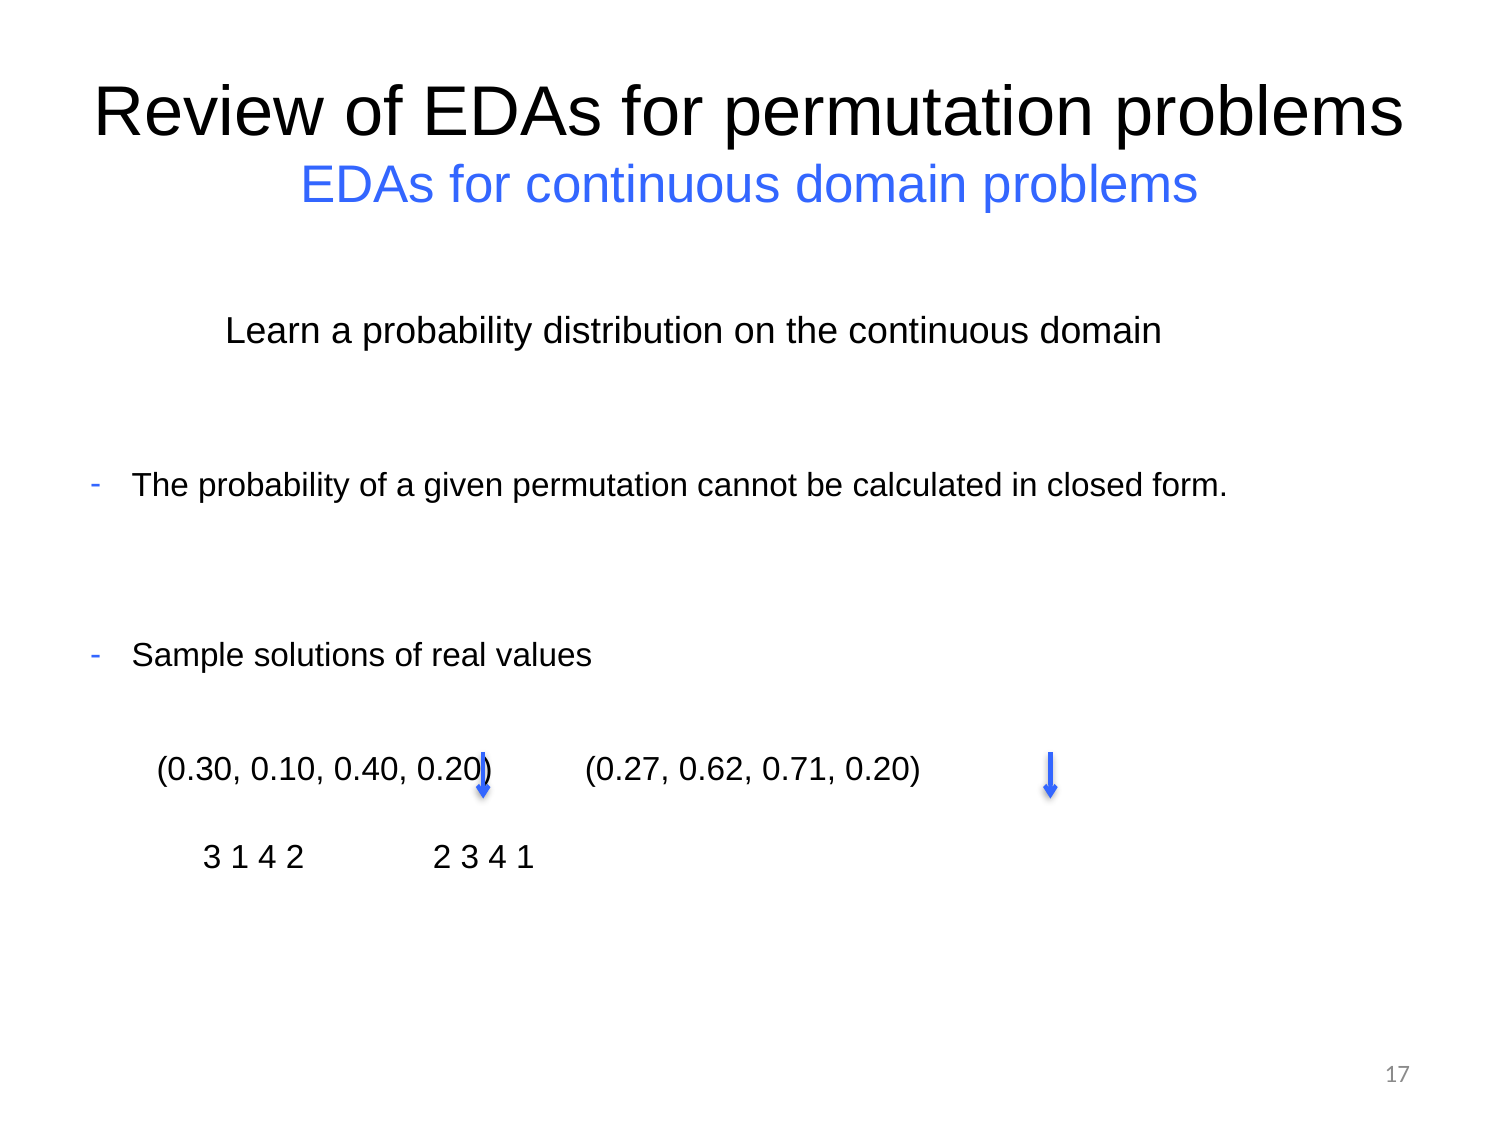

# Review of EDAs for permutation problems EDAs for continuous domain problems

The probability of a given permutation cannot be calculated in closed form.

Sample solutions of real values

		(0.30, 0.10, 0.40, 0.20)				   (0.27, 0.62, 0.71, 0.20)

			     3 1 4 2							 2 3 4 1

Learn a probability distribution on the continuous domain

17